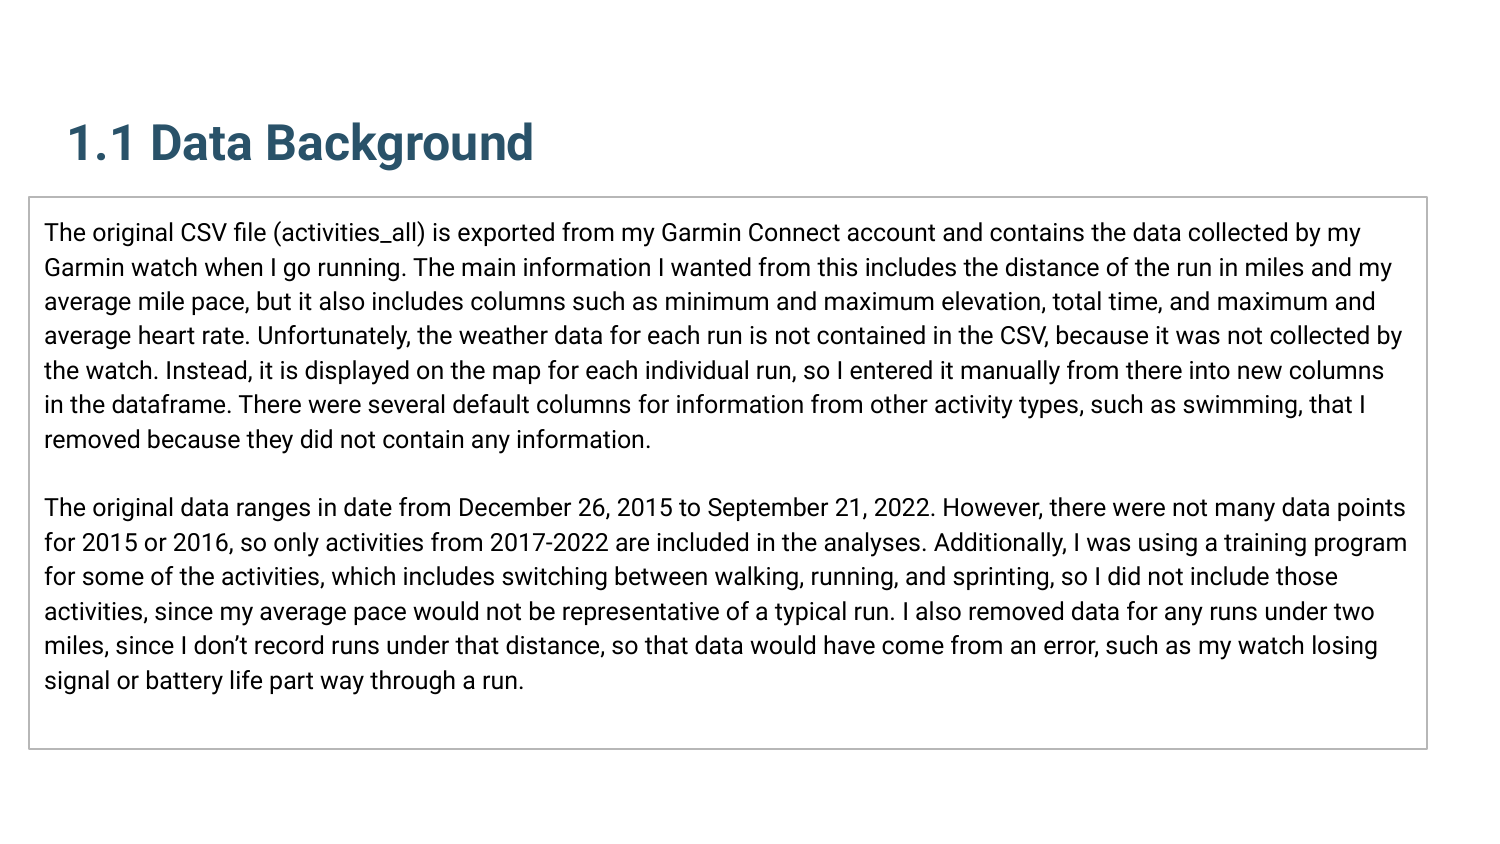

1.1 Data Background
The original CSV file (activities_all) is exported from my Garmin Connect account and contains the data collected by my Garmin watch when I go running. The main information I wanted from this includes the distance of the run in miles and my average mile pace, but it also includes columns such as minimum and maximum elevation, total time, and maximum and average heart rate. Unfortunately, the weather data for each run is not contained in the CSV, because it was not collected by the watch. Instead, it is displayed on the map for each individual run, so I entered it manually from there into new columns in the dataframe. There were several default columns for information from other activity types, such as swimming, that I removed because they did not contain any information.

The original data ranges in date from December 26, 2015 to September 21, 2022. However, there were not many data points for 2015 or 2016, so only activities from 2017-2022 are included in the analyses. Additionally, I was using a training program for some of the activities, which includes switching between walking, running, and sprinting, so I did not include those activities, since my average pace would not be representative of a typical run. I also removed data for any runs under two miles, since I don’t record runs under that distance, so that data would have come from an error, such as my watch losing signal or battery life part way through a run.